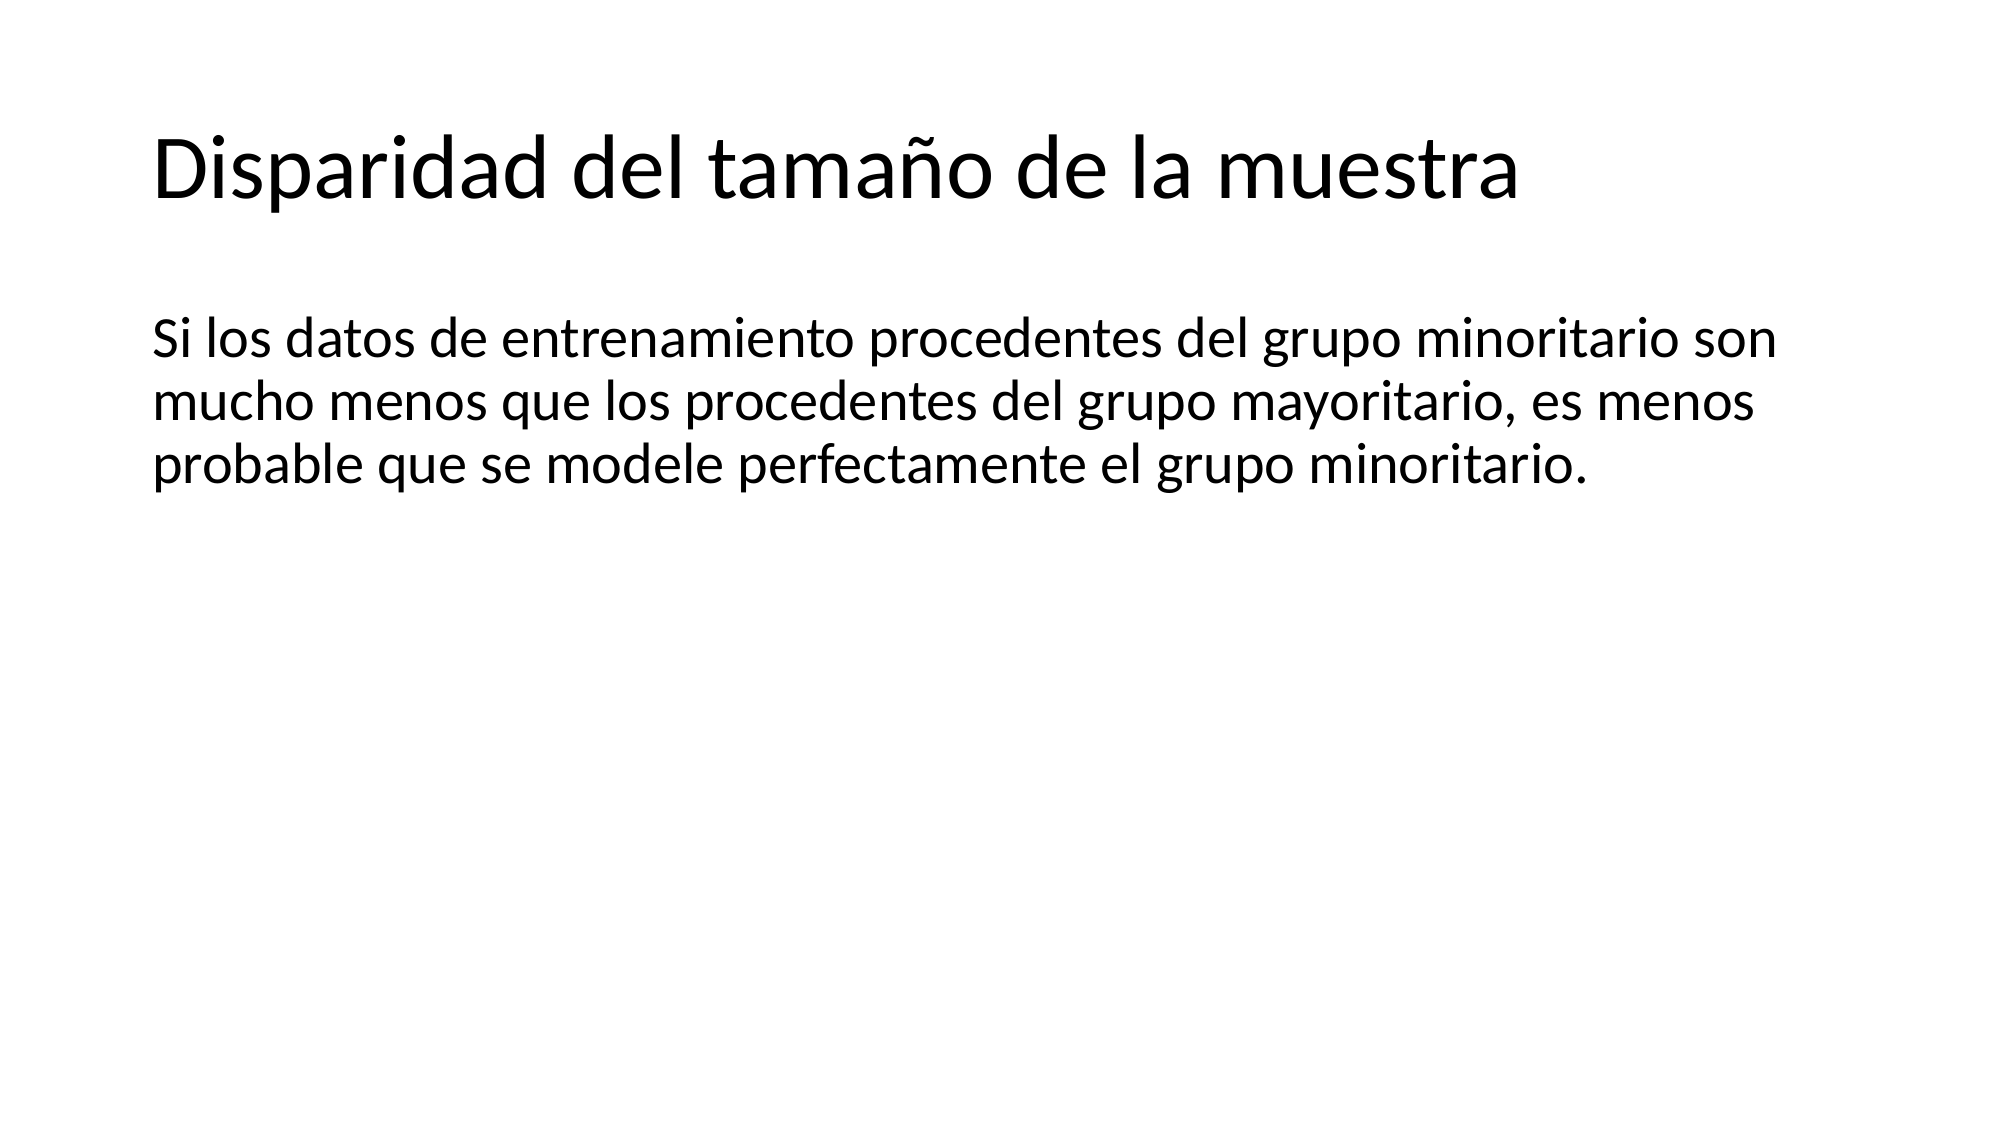

# Disparidad del tamaño de la muestra
Si los datos de entrenamiento procedentes del grupo minoritario son mucho menos que los procedentes del grupo mayoritario, es menos probable que se modele perfectamente el grupo minoritario.